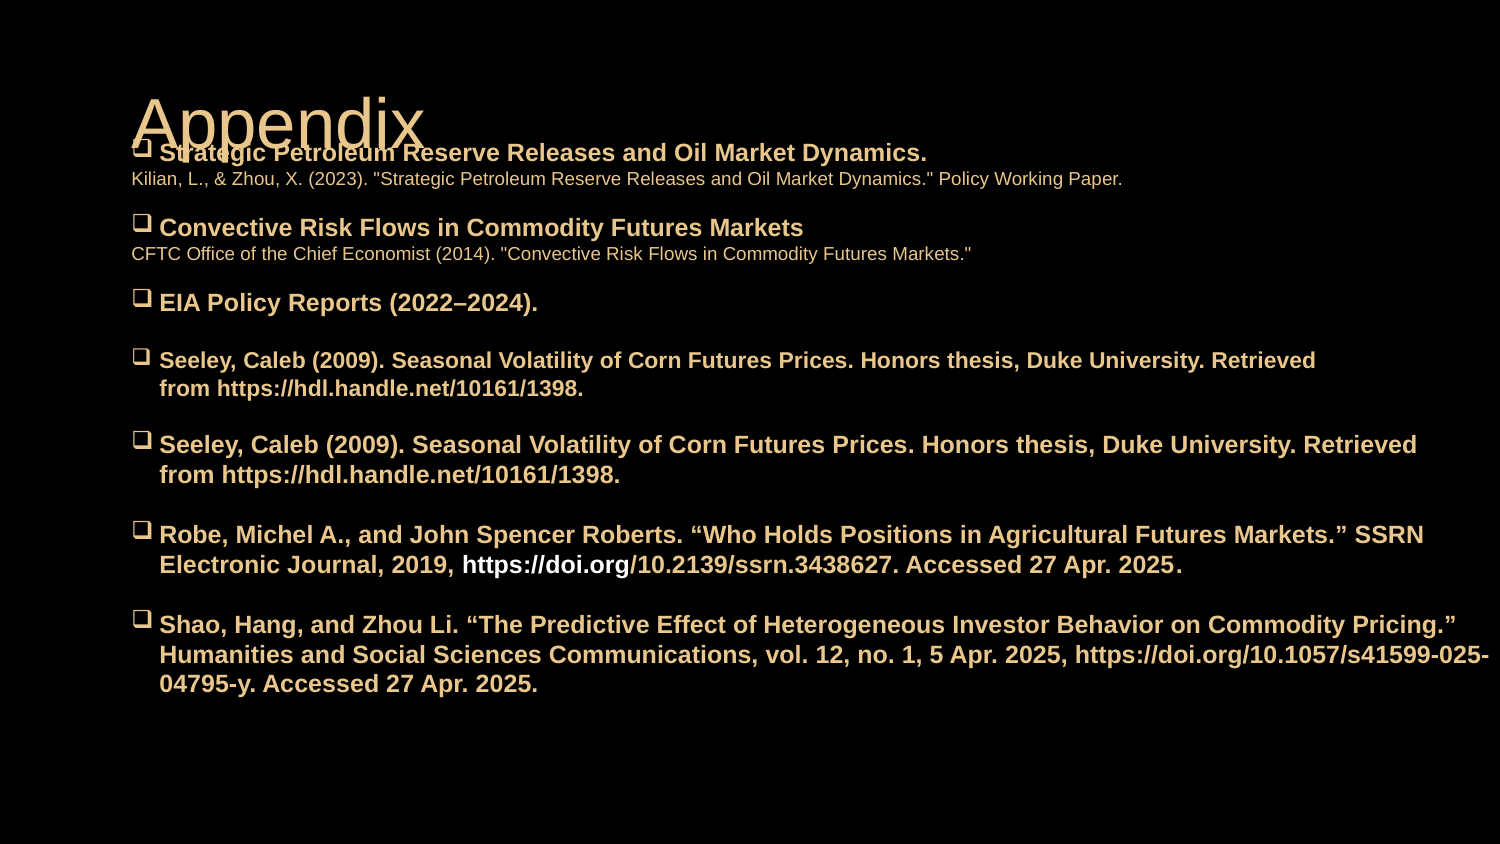

# Appendix

Strategic Petroleum Reserve Releases and Oil Market Dynamics.
Kilian, L., & Zhou, X. (2023). "Strategic Petroleum Reserve Releases and Oil Market Dynamics." Policy Working Paper.

Convective Risk Flows in Commodity Futures Markets
CFTC Office of the Chief Economist (2014). "Convective Risk Flows in Commodity Futures Markets."

EIA Policy Reports (2022–2024).

Seeley, Caleb (2009). Seasonal Volatility of Corn Futures Prices. Honors thesis, Duke University. Retrieved from https://hdl.handle.net/10161/1398.

Seeley, Caleb (2009). Seasonal Volatility of Corn Futures Prices. Honors thesis, Duke University. Retrieved from https://hdl.handle.net/10161/1398.

Robe, Michel A., and John Spencer Roberts. “Who Holds Positions in Agricultural Futures Markets.” SSRN Electronic Journal, 2019, https://doi.org/10.2139/ssrn.3438627. Accessed 27 Apr. 2025.

Shao, Hang, and Zhou Li. “The Predictive Effect of Heterogeneous Investor Behavior on Commodity Pricing.” Humanities and Social Sciences Communications, vol. 12, no. 1, 5 Apr. 2025, https://doi.org/10.1057/s41599-025-04795-y. Accessed 27 Apr. 2025.